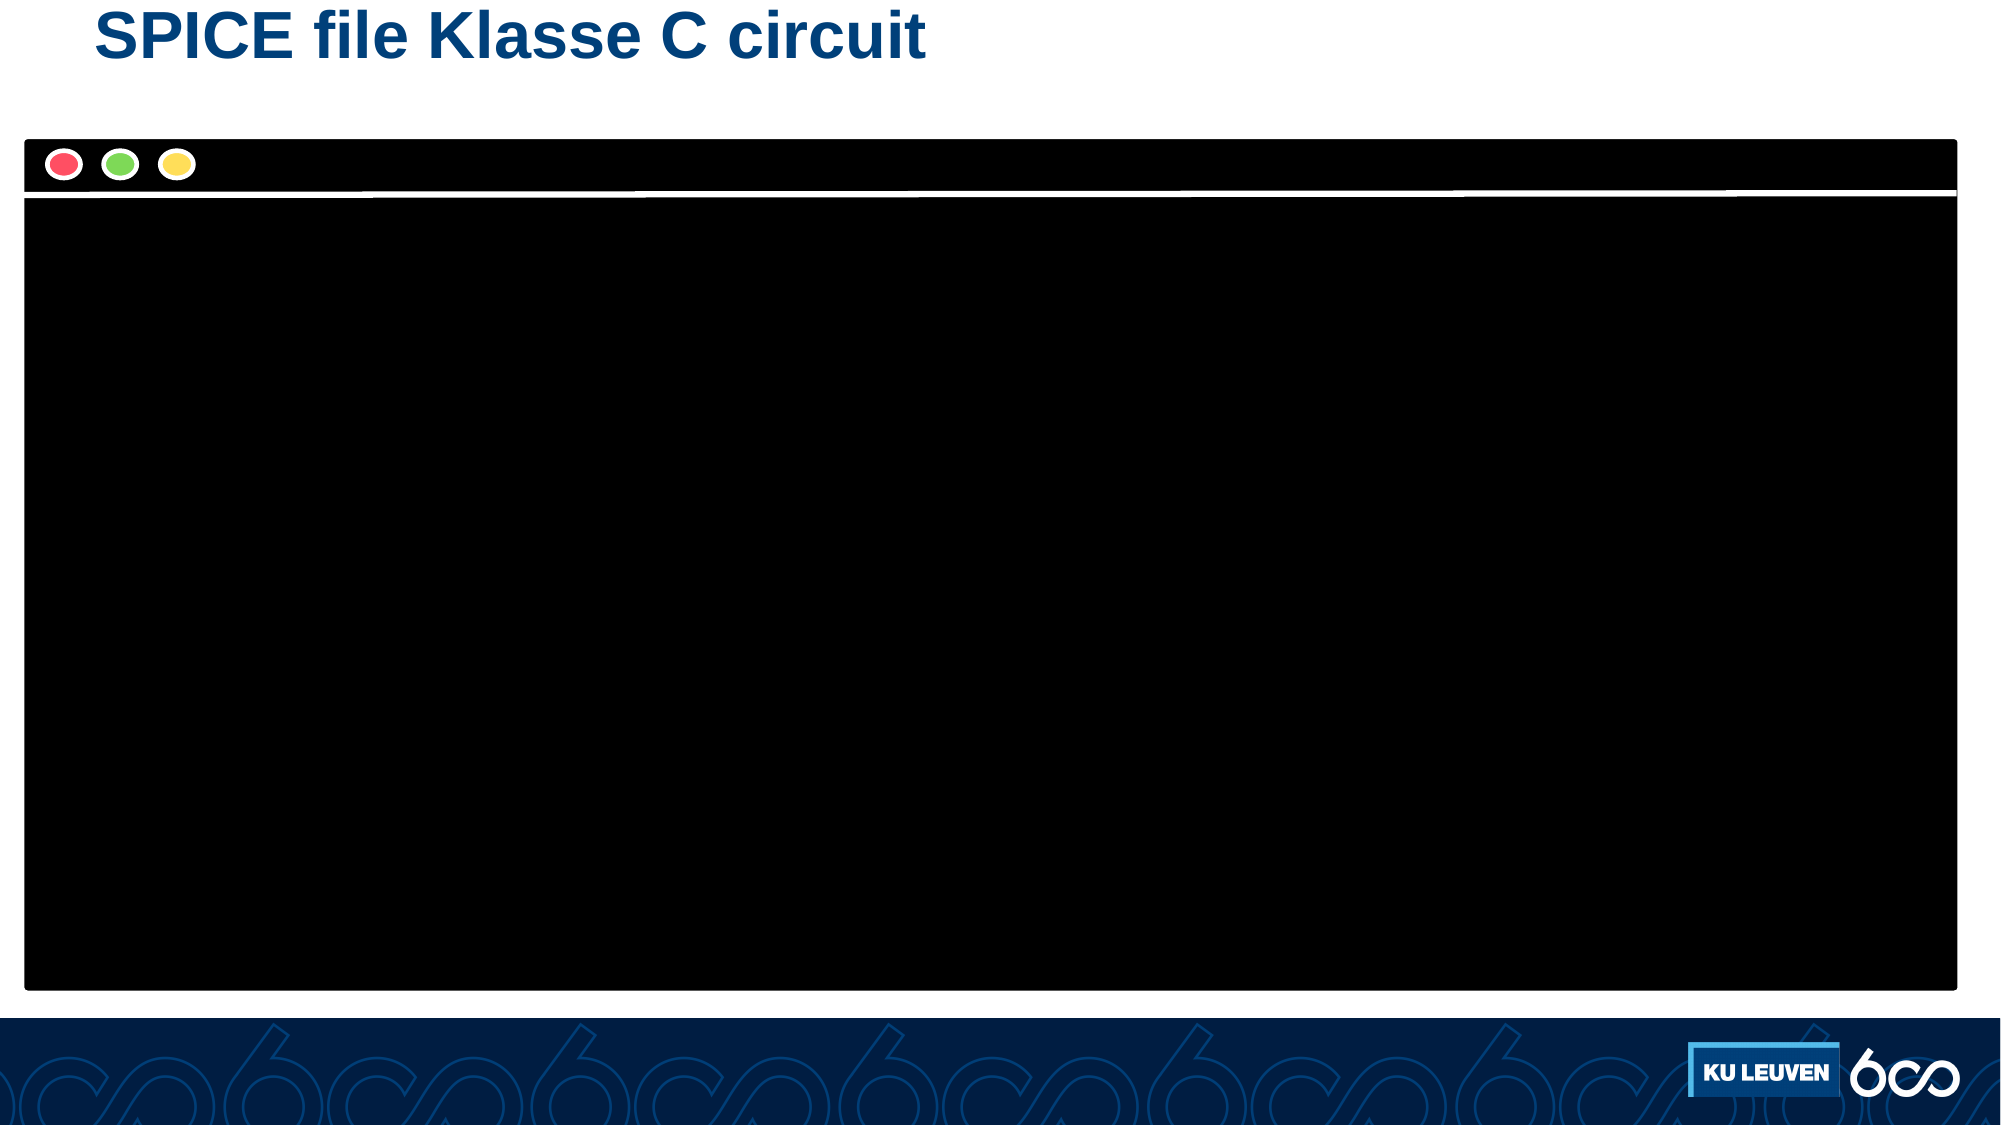

# SPICE file Klasse C circuit
R_RL 2 3 60 V_Vdd 3 0 11VR_Rin 4 1 100V_Vin 4 0 sin(-1.5 2.7 1591500) DC=-1.5.model Q2 NPN(Is=14.34f BF=200)